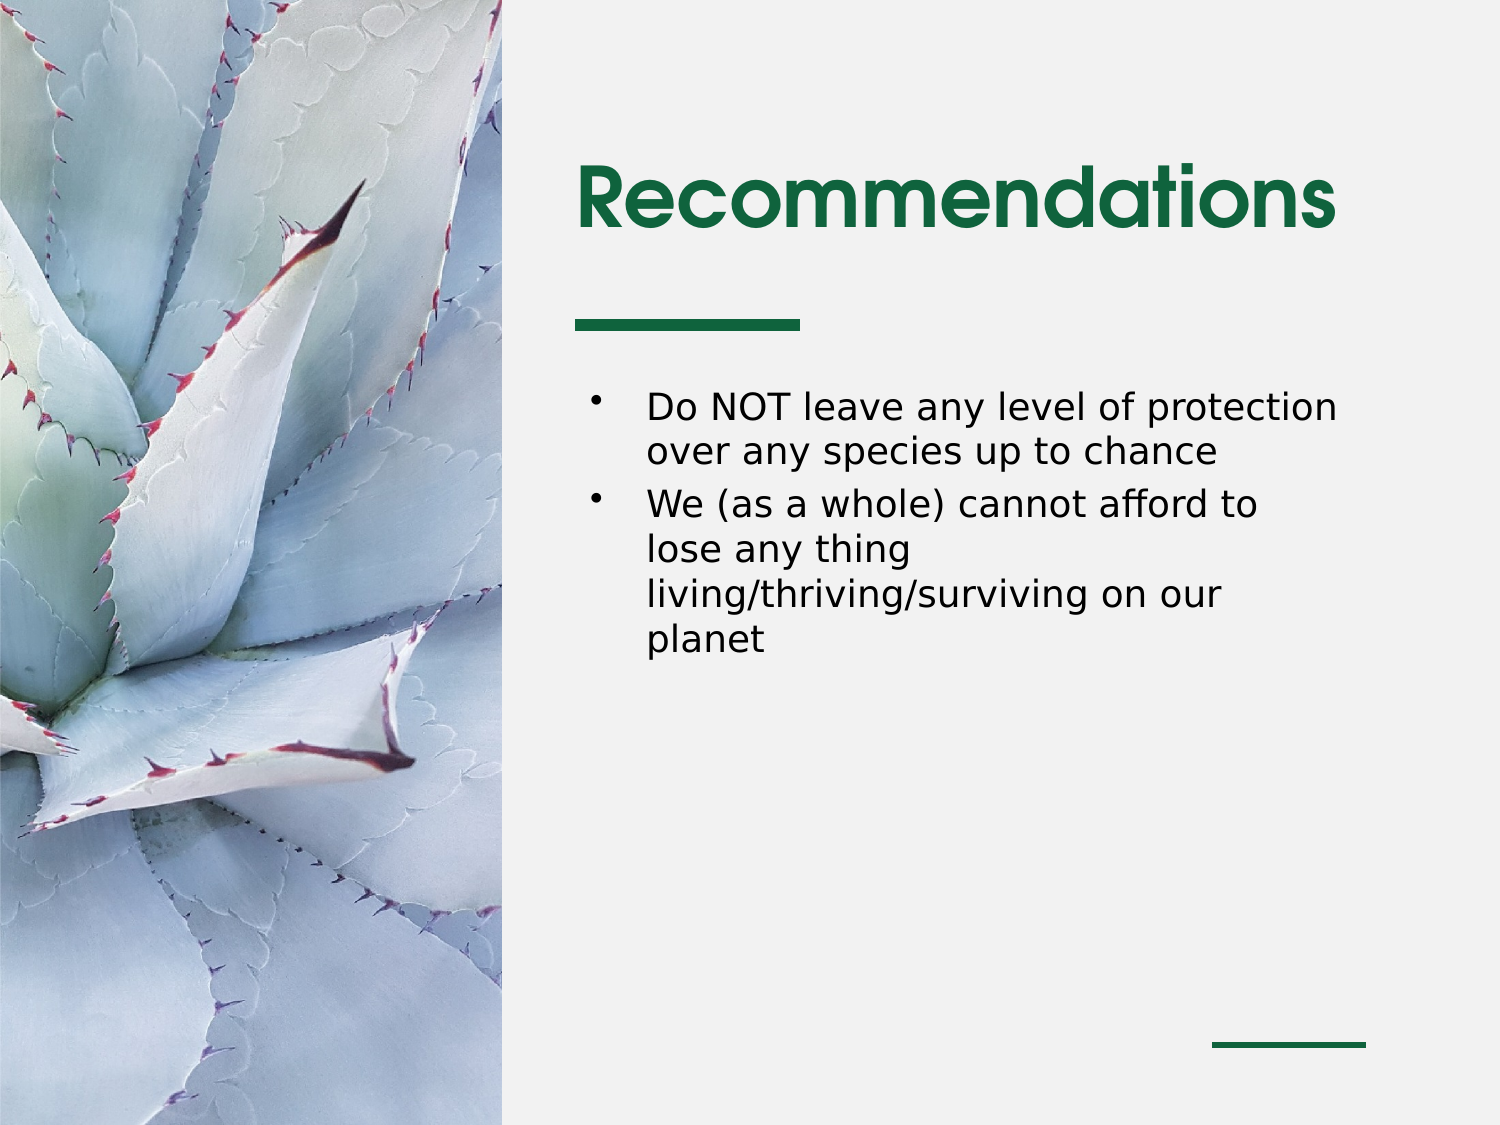

# Recommendations
Do NOT leave any level of protection over any species up to chance
We (as a whole) cannot afford to lose any thing living/thriving/surviving on our planet